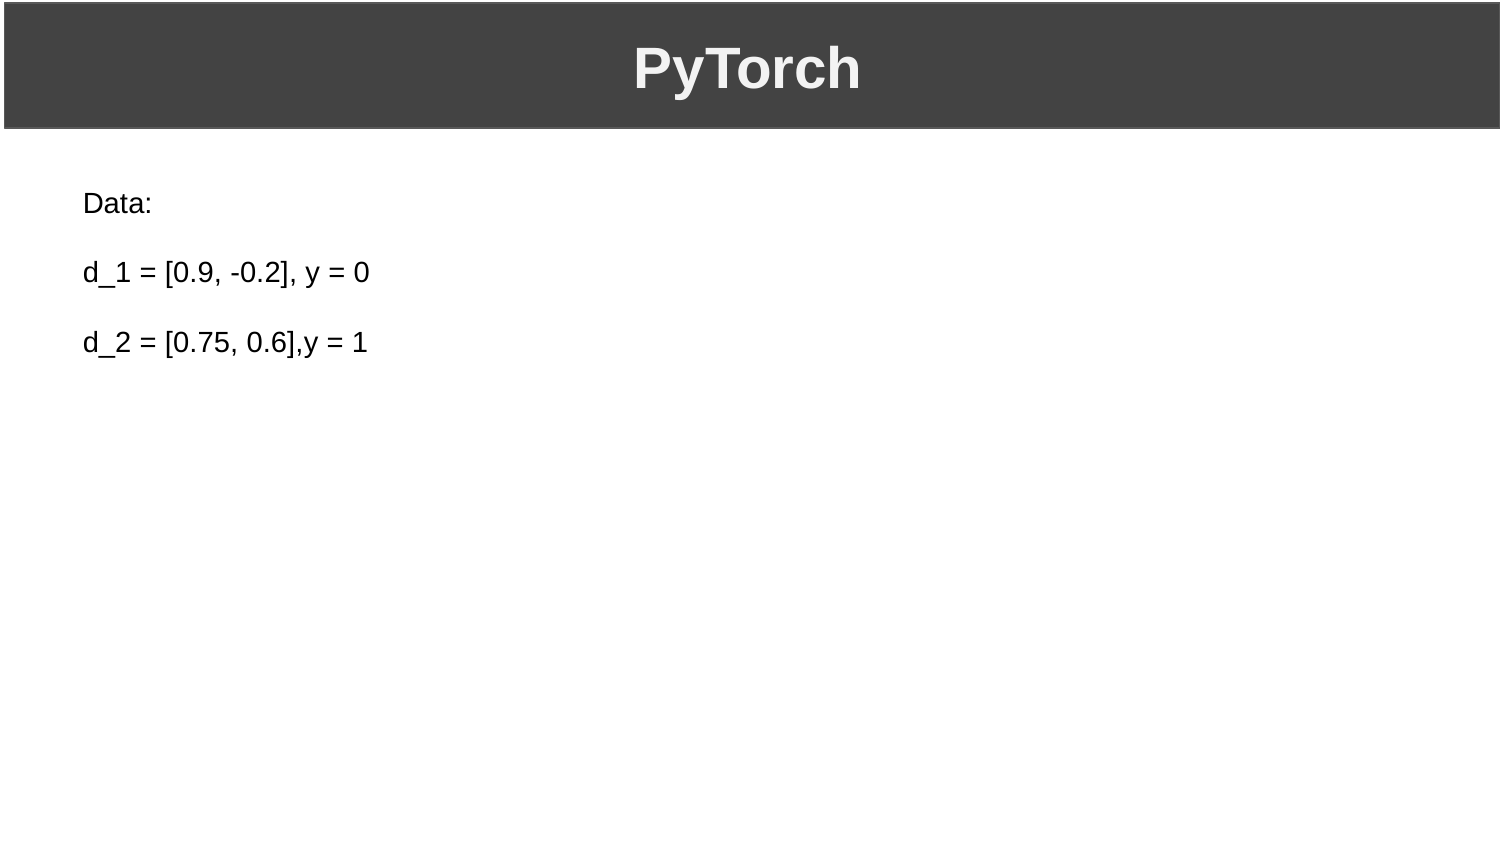

PyTorch
Data:

d_1 = [0.9, -0.2], y = 0

d_2 = [0.75, 0.6],y = 1